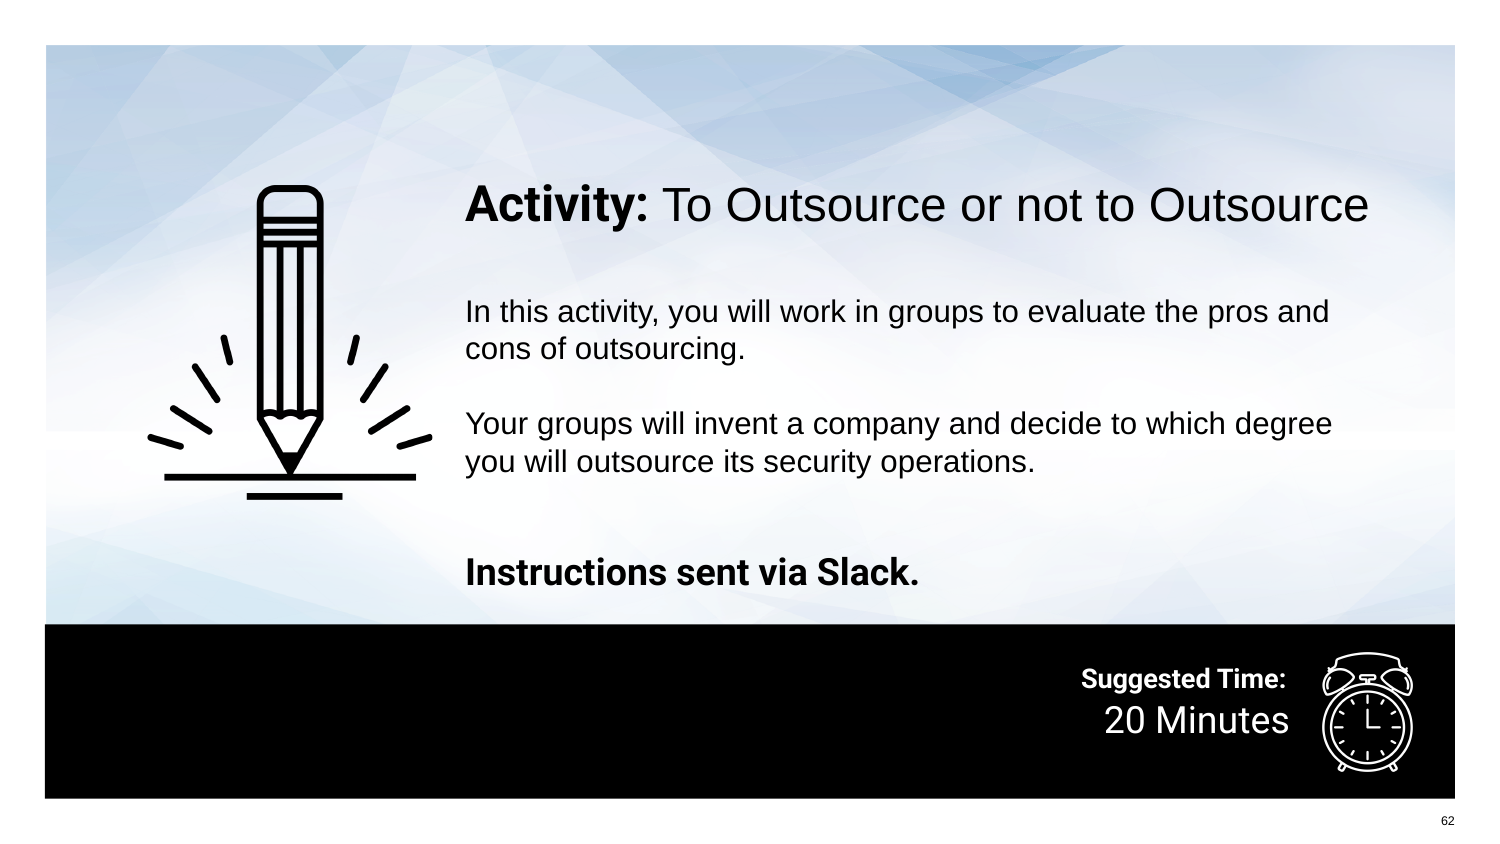

Activity: To Outsource or not to Outsource

In this activity, you will work in groups to evaluate the pros and cons of outsourcing.

Your groups will invent a company and decide to which degree you will outsource its security operations.

Instructions sent via Slack.

# 20 Minutes

62